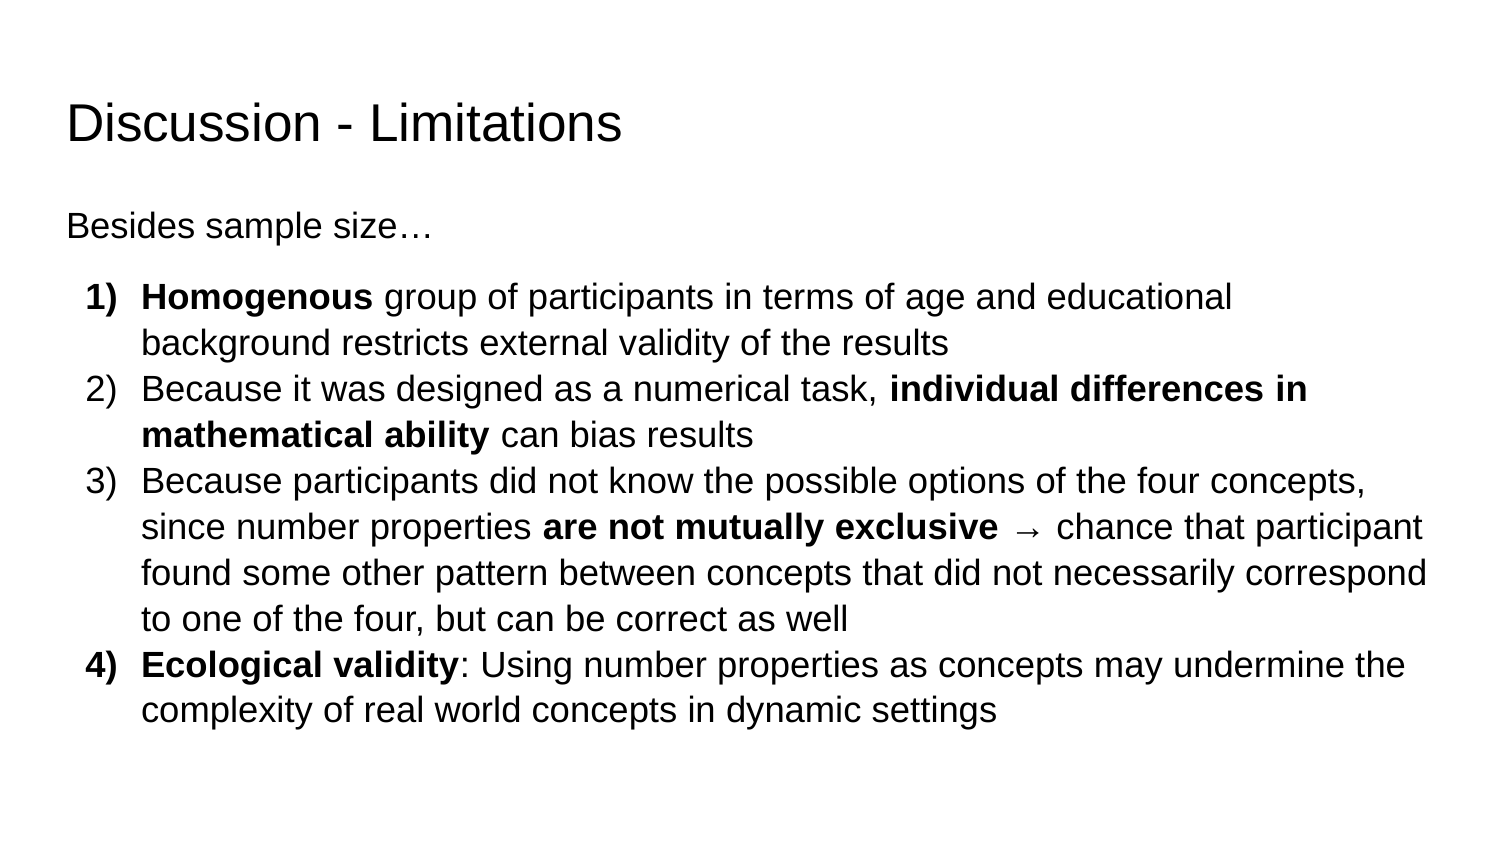

# Discussion - Limitations
Besides sample size…
Homogenous group of participants in terms of age and educational background restricts external validity of the results
Because it was designed as a numerical task, individual differences in mathematical ability can bias results
Because participants did not know the possible options of the four concepts, since number properties are not mutually exclusive → chance that participant found some other pattern between concepts that did not necessarily correspond to one of the four, but can be correct as well
Ecological validity: Using number properties as concepts may undermine the complexity of real world concepts in dynamic settings